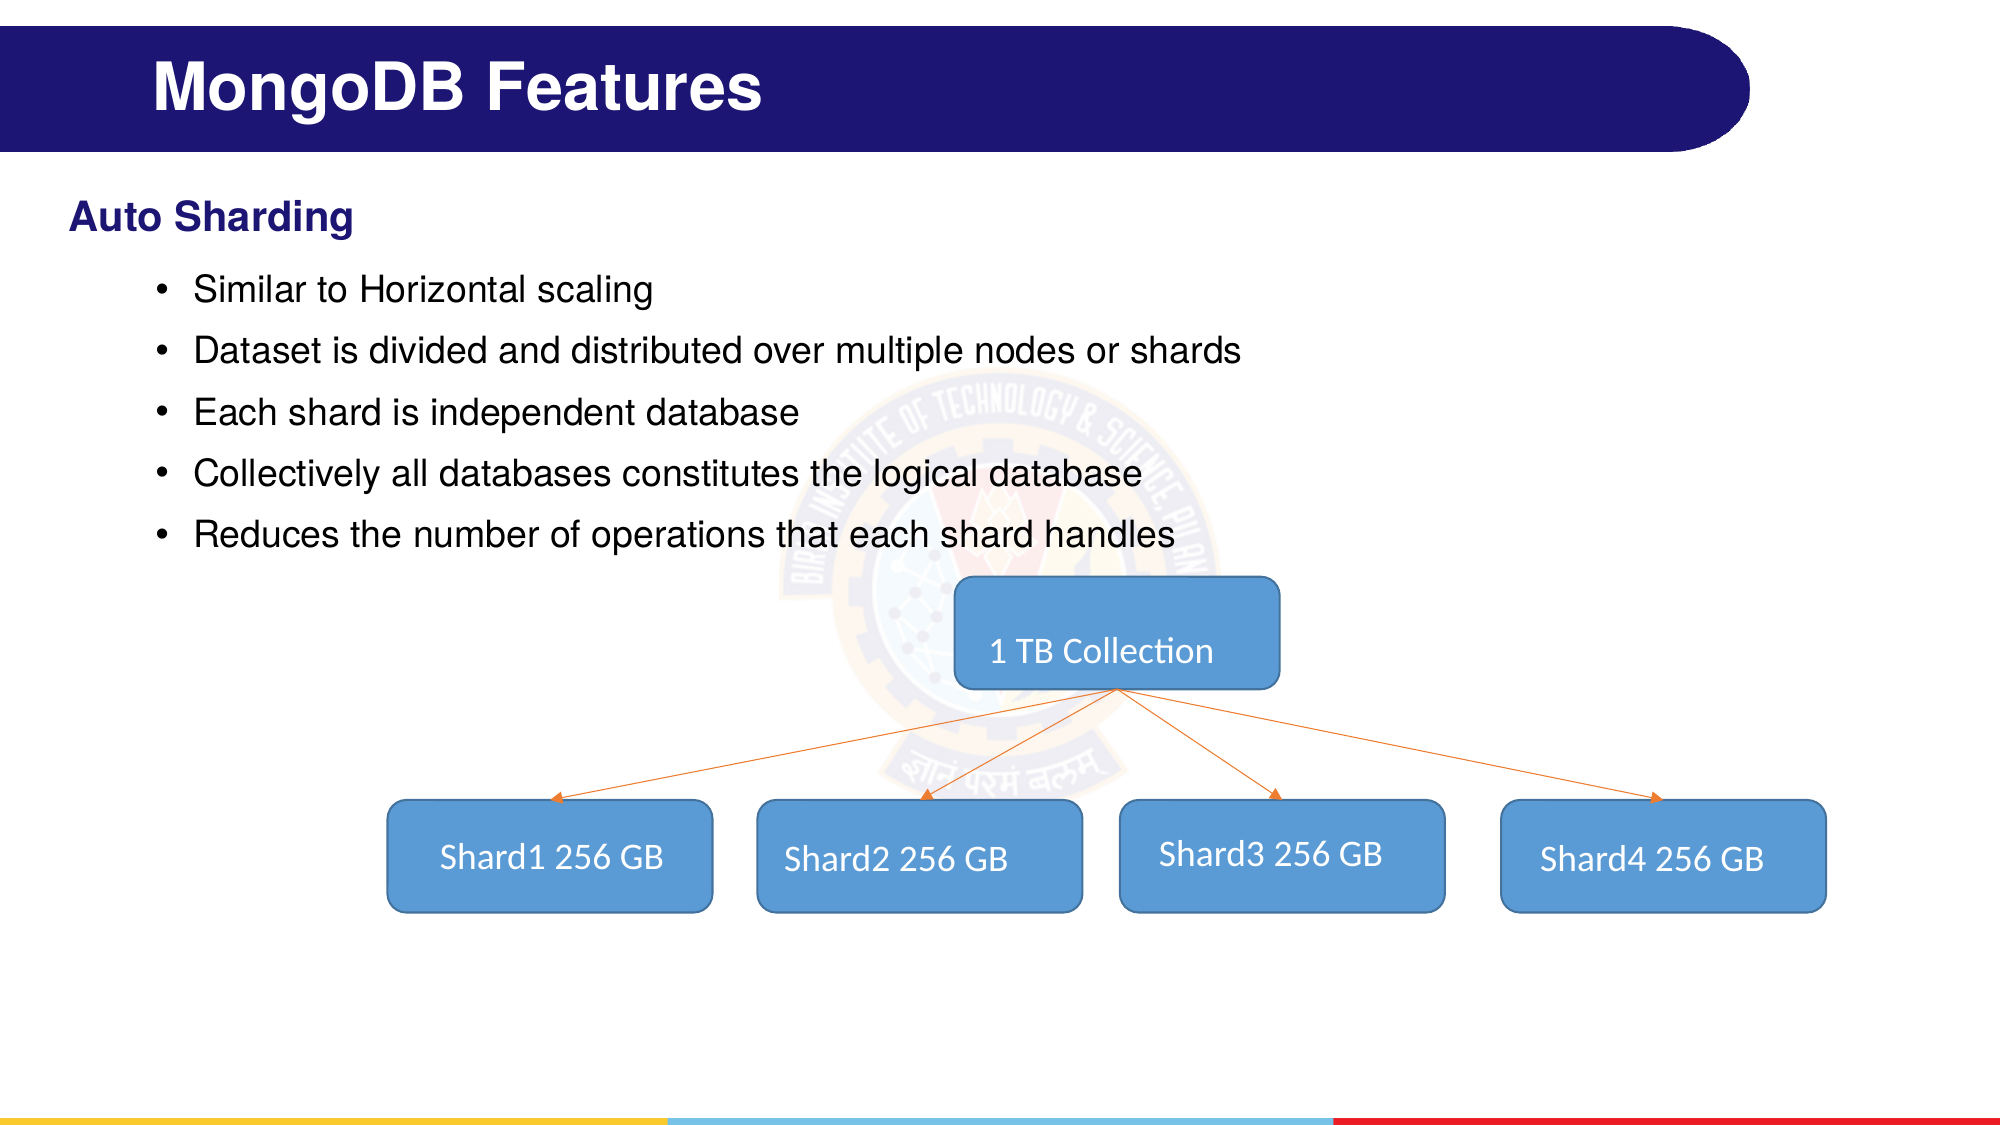

# MongoDB Features
Auto Sharding
Similar to Horizontal scaling
Dataset is divided and distributed over multiple nodes or shards
Each shard is independent database
Collectively all databases constitutes the logical database
Reduces the number of operations that each shard handles

1 TB Collection

Shard3 256 GB
Shard1 256 GB
Shard2 256 GB
Shard4 256 GB